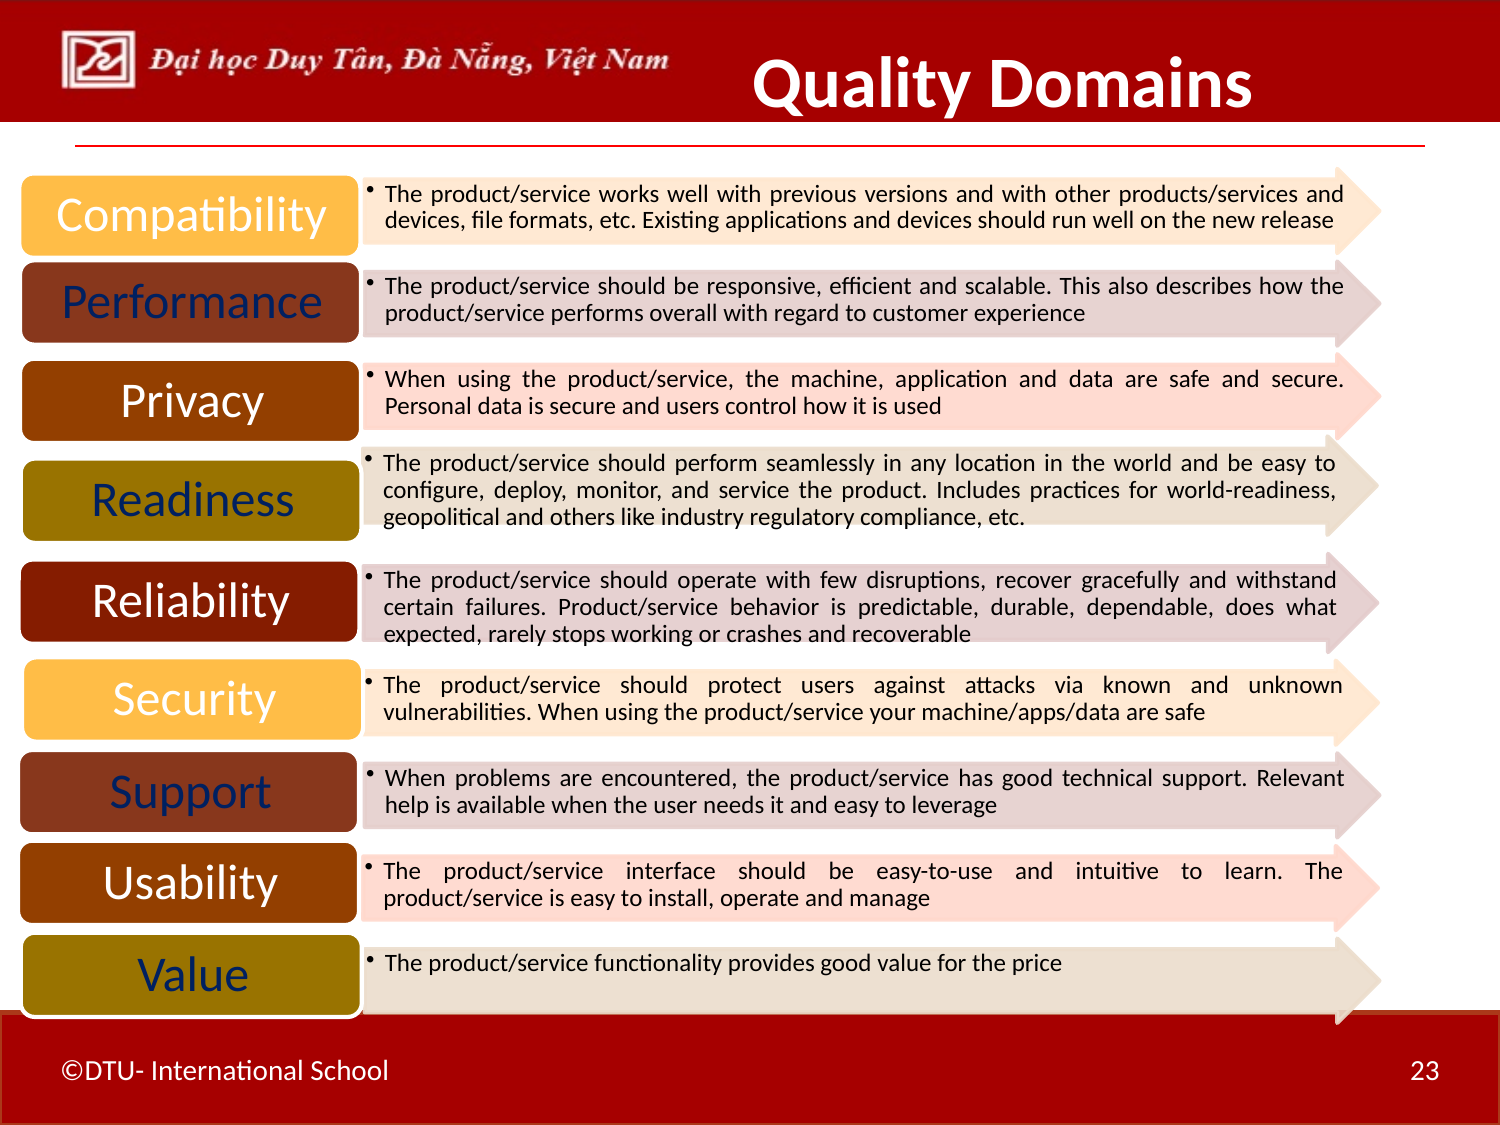

# Quality Domains
The product/service works well with previous versions and with other products/services and devices, file formats, etc. Existing applications and devices should run well on the new release
Compatibility
The product/service should be responsive, efficient and scalable. This also describes how the product/service performs overall with regard to customer experience
Performance
When using the product/service, the machine, application and data are safe and secure. Personal data is secure and users control how it is used
Privacy
The product/service should perform seamlessly in any location in the world and be easy to configure, deploy, monitor, and service the product. Includes practices for world-readiness, geopolitical and others like industry regulatory compliance, etc.
Readiness
The product/service should operate with few disruptions, recover gracefully and withstand certain failures. Product/service behavior is predictable, durable, dependable, does what expected, rarely stops working or crashes and recoverable
Reliability
The product/service should protect users against attacks via known and unknown vulnerabilities. When using the product/service your machine/apps/data are safe
Security
When problems are encountered, the product/service has good technical support. Relevant help is available when the user needs it and easy to leverage
Support
The product/service interface should be easy-to-use and intuitive to learn. The product/service is easy to install, operate and manage
Usability
The product/service functionality provides good value for the price
Value